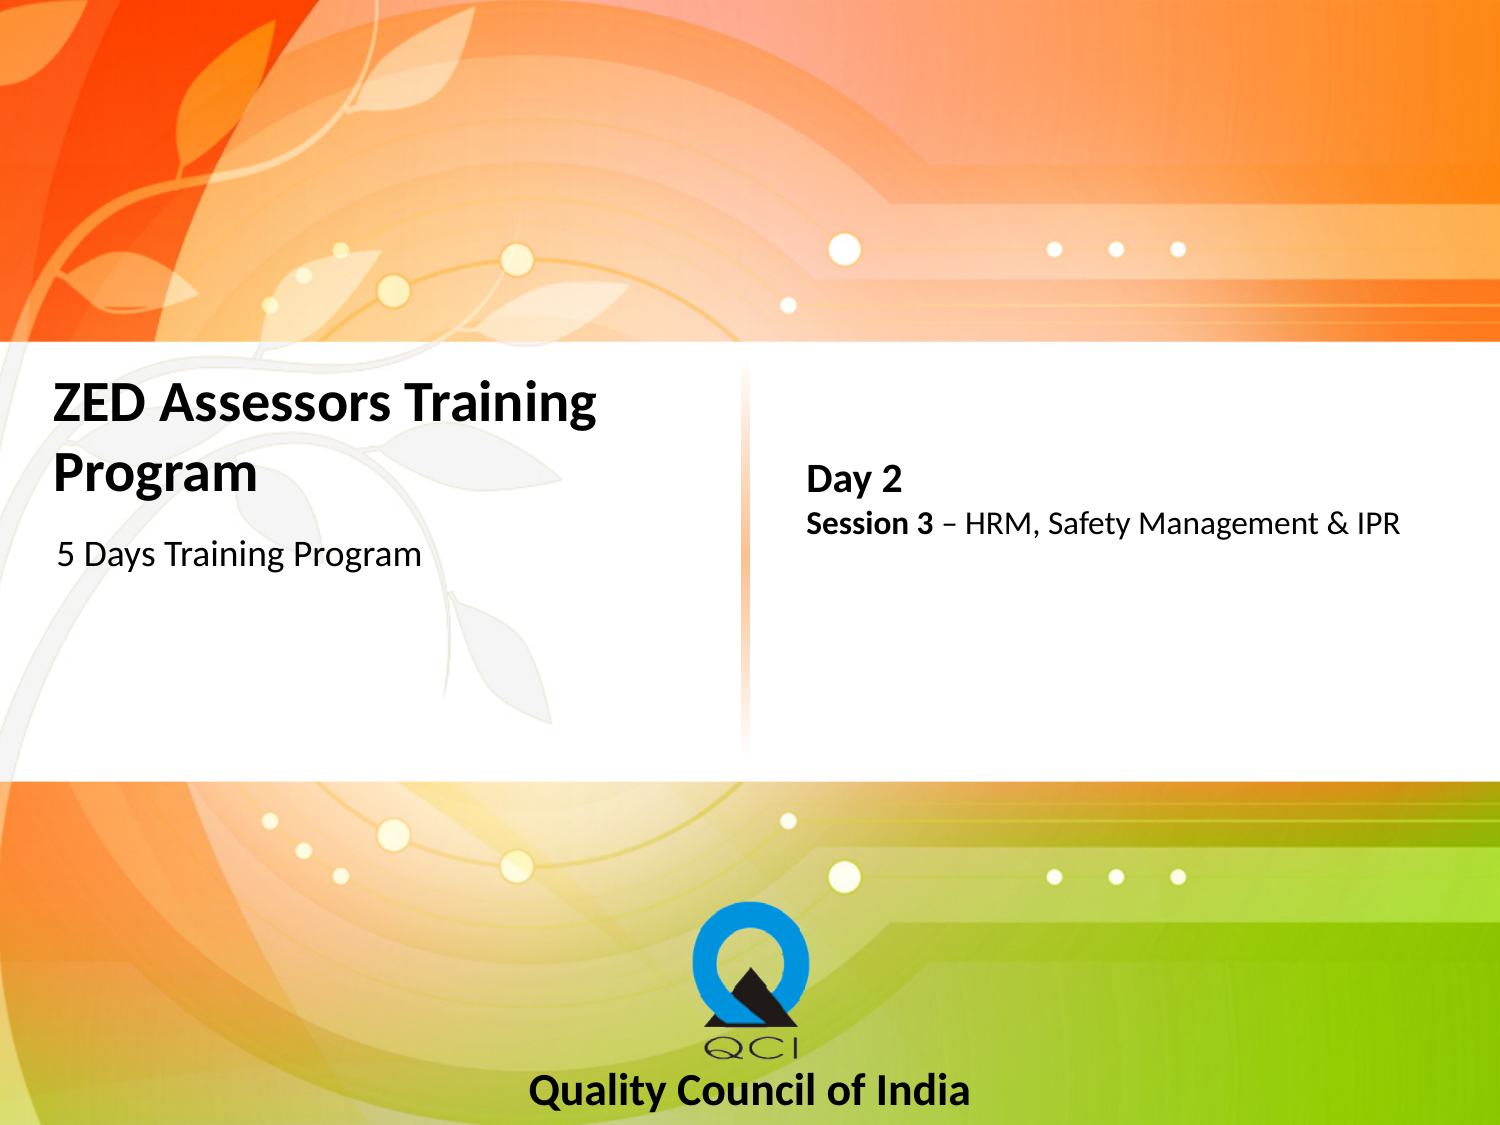

# ZED Assessors Training Program
Day 2
Session 3 – HRM, Safety Management & IPR

5 Days Training Program